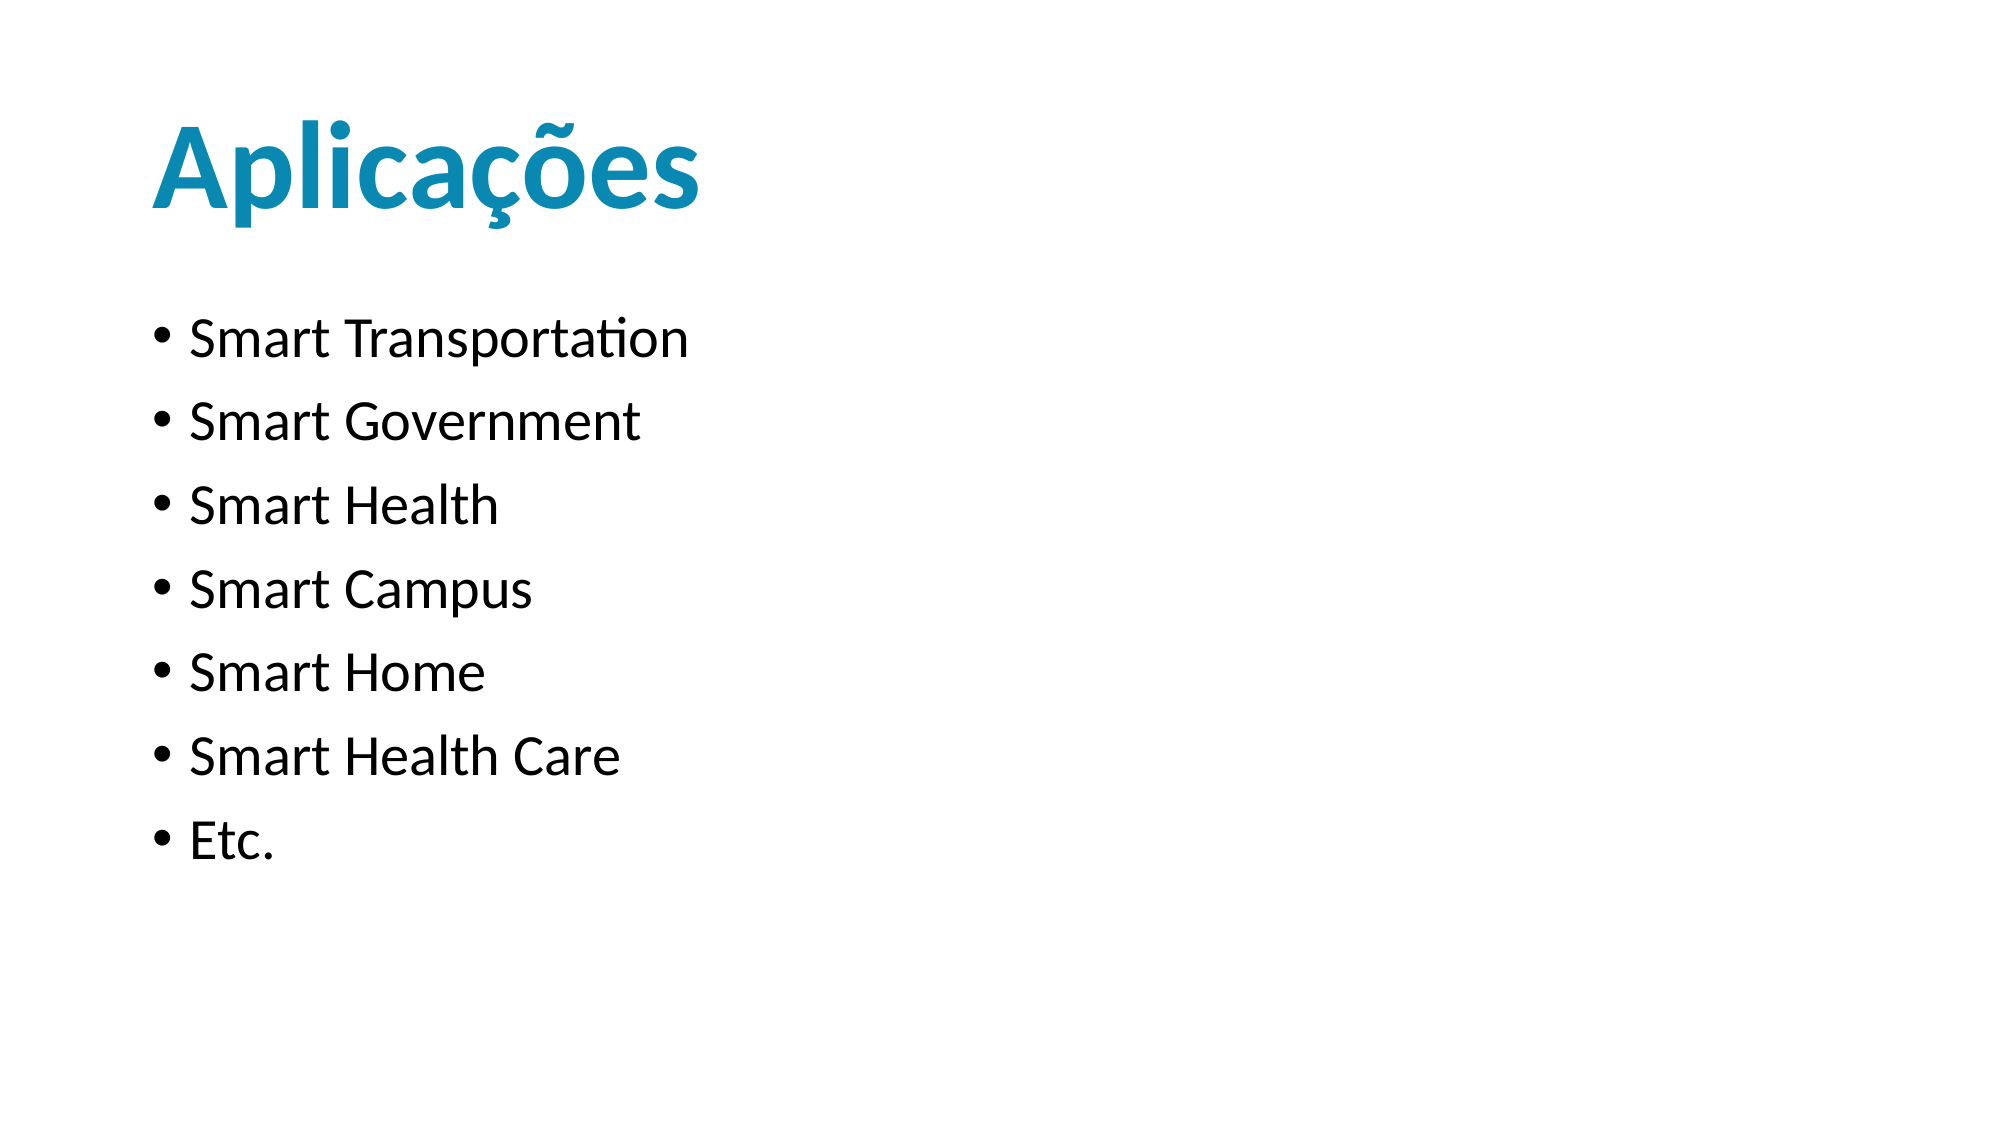

# Aplicações
Smart Transportation
Smart Government
Smart Health
Smart Campus
Smart Home
Smart Health Care
Etc.